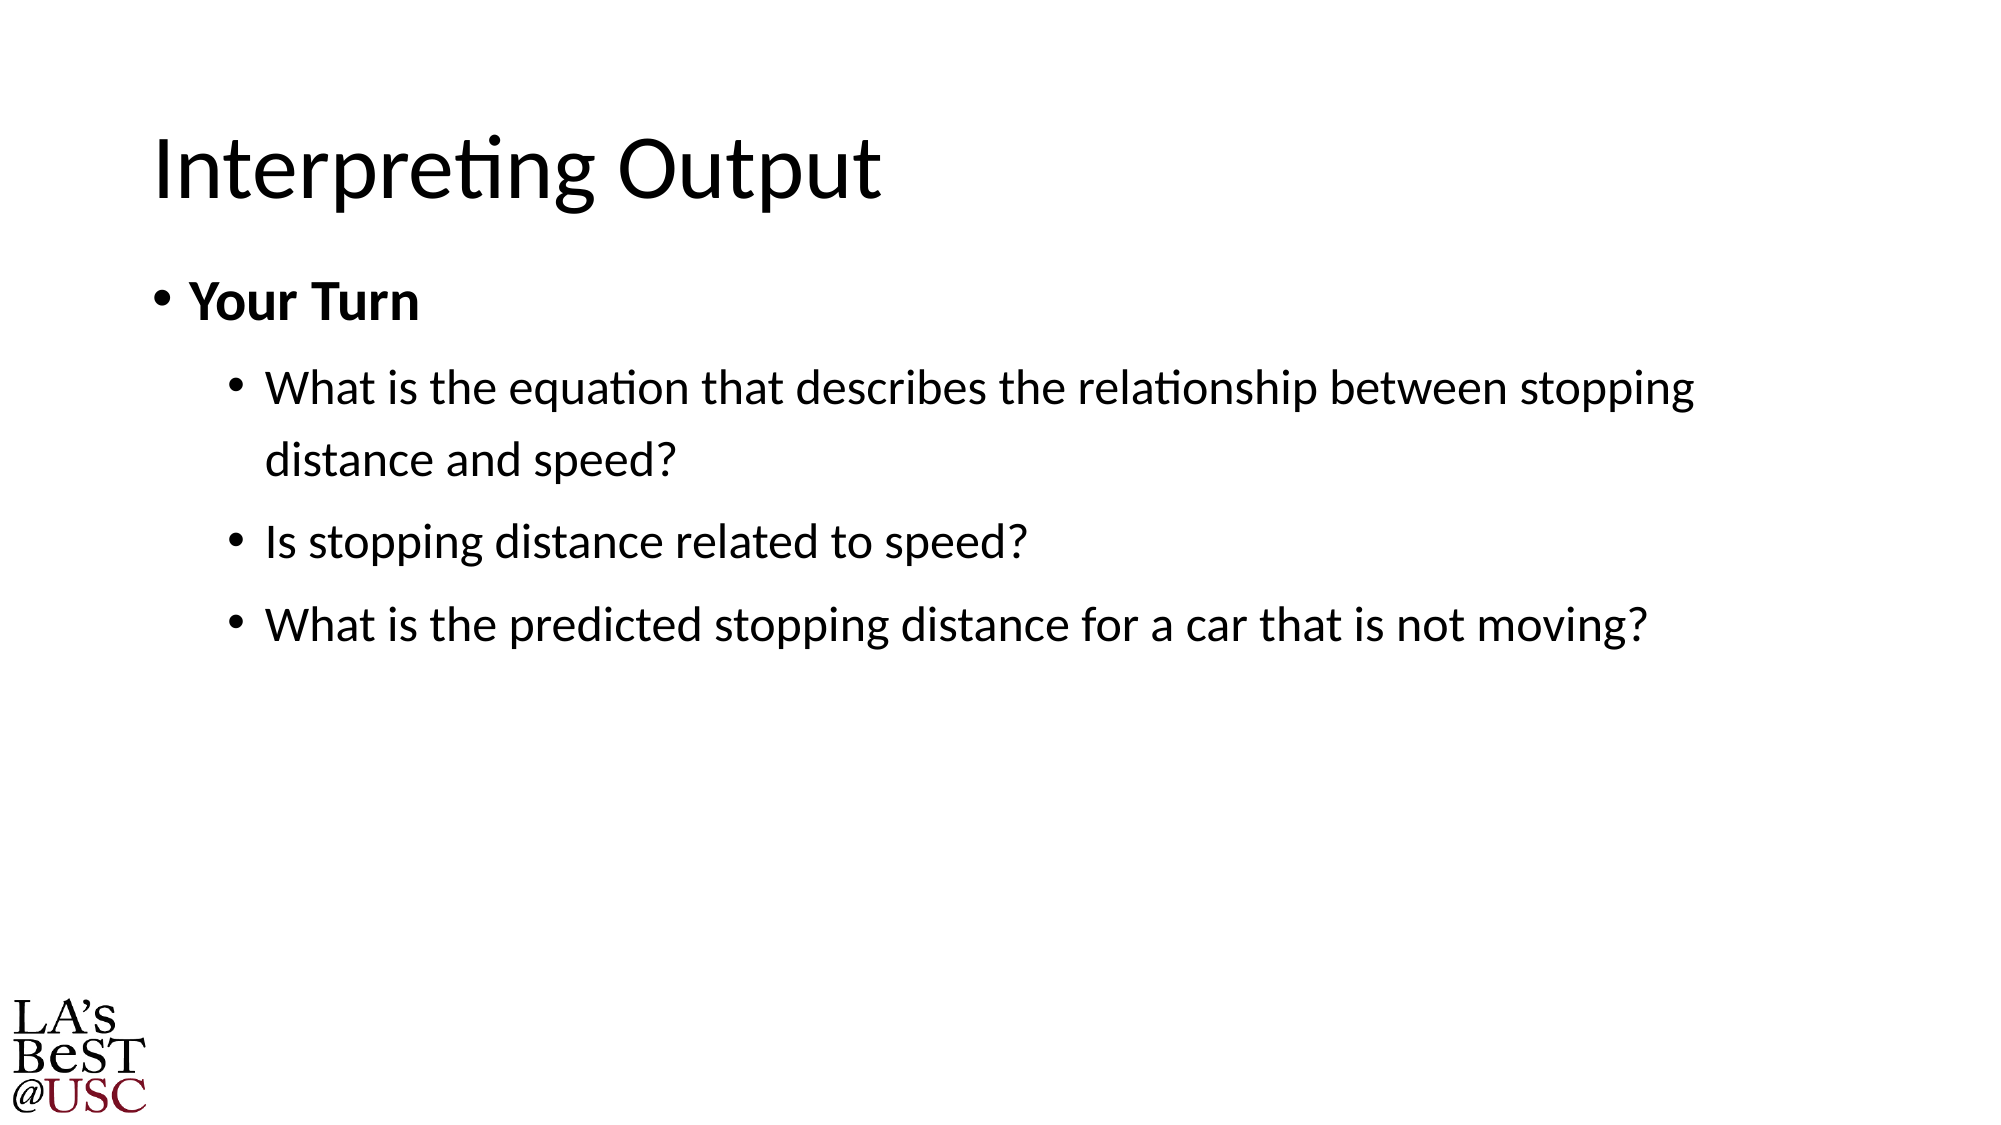

# Interpreting Output
Your Turn
What is the equation that describes the relationship between stopping distance and speed?
Is stopping distance related to speed?
What is the predicted stopping distance for a car that is not moving?